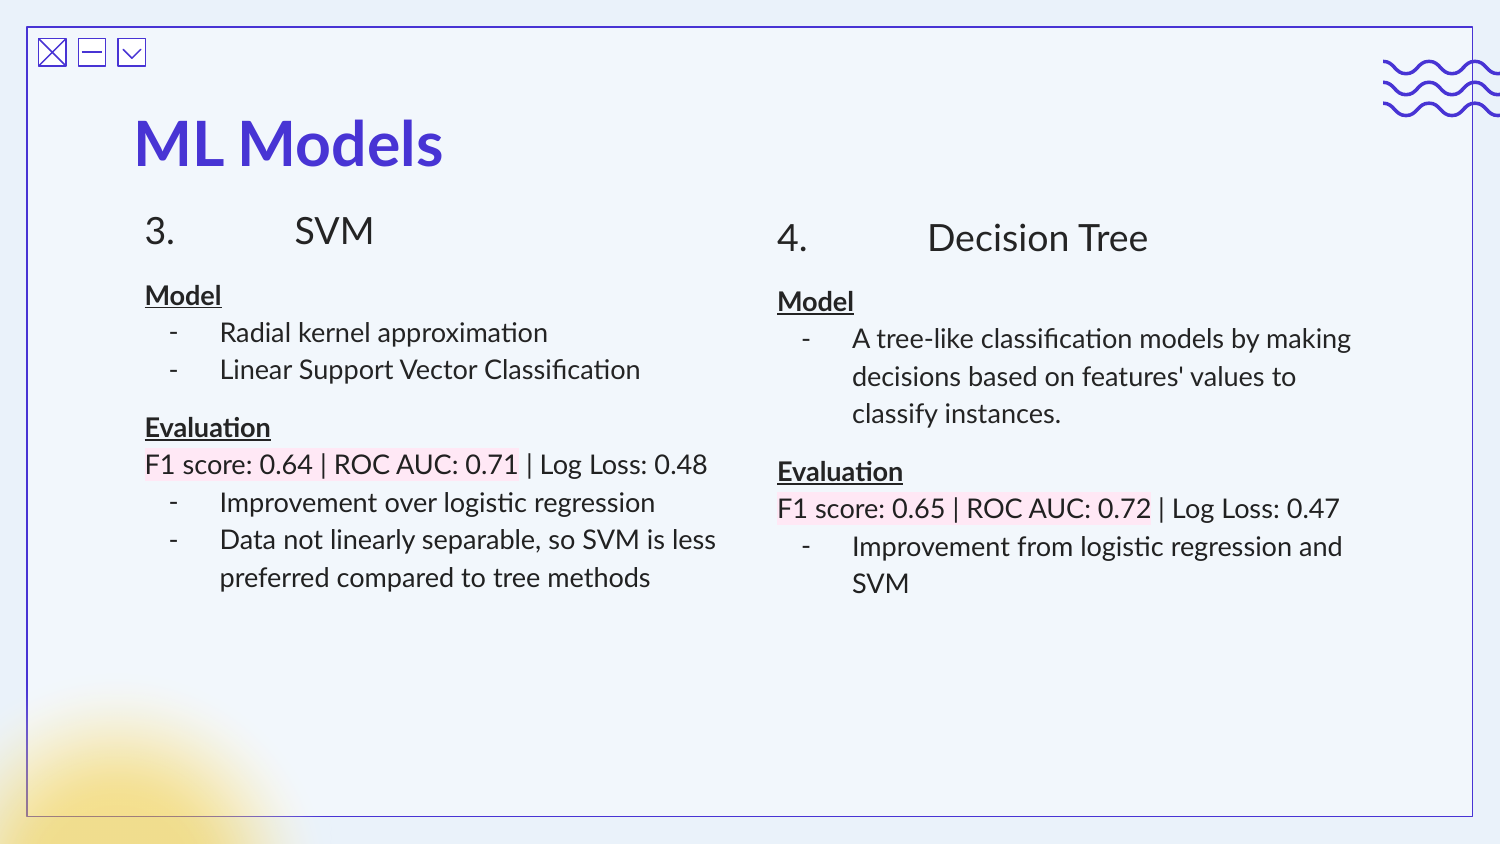

# ML Models
4.	Decision Tree
Model
A tree-like classification models by making decisions based on features' values to classify instances.
Evaluation
F1 score: 0.65 | ROC AUC: 0.72 | Log Loss: 0.47
Improvement from logistic regression and SVM

3. 	SVM
Model
Radial kernel approximation
Linear Support Vector Classification
Evaluation
F1 score: 0.64 | ROC AUC: 0.71 | Log Loss: 0.48
Improvement over logistic regression
Data not linearly separable, so SVM is less preferred compared to tree methods